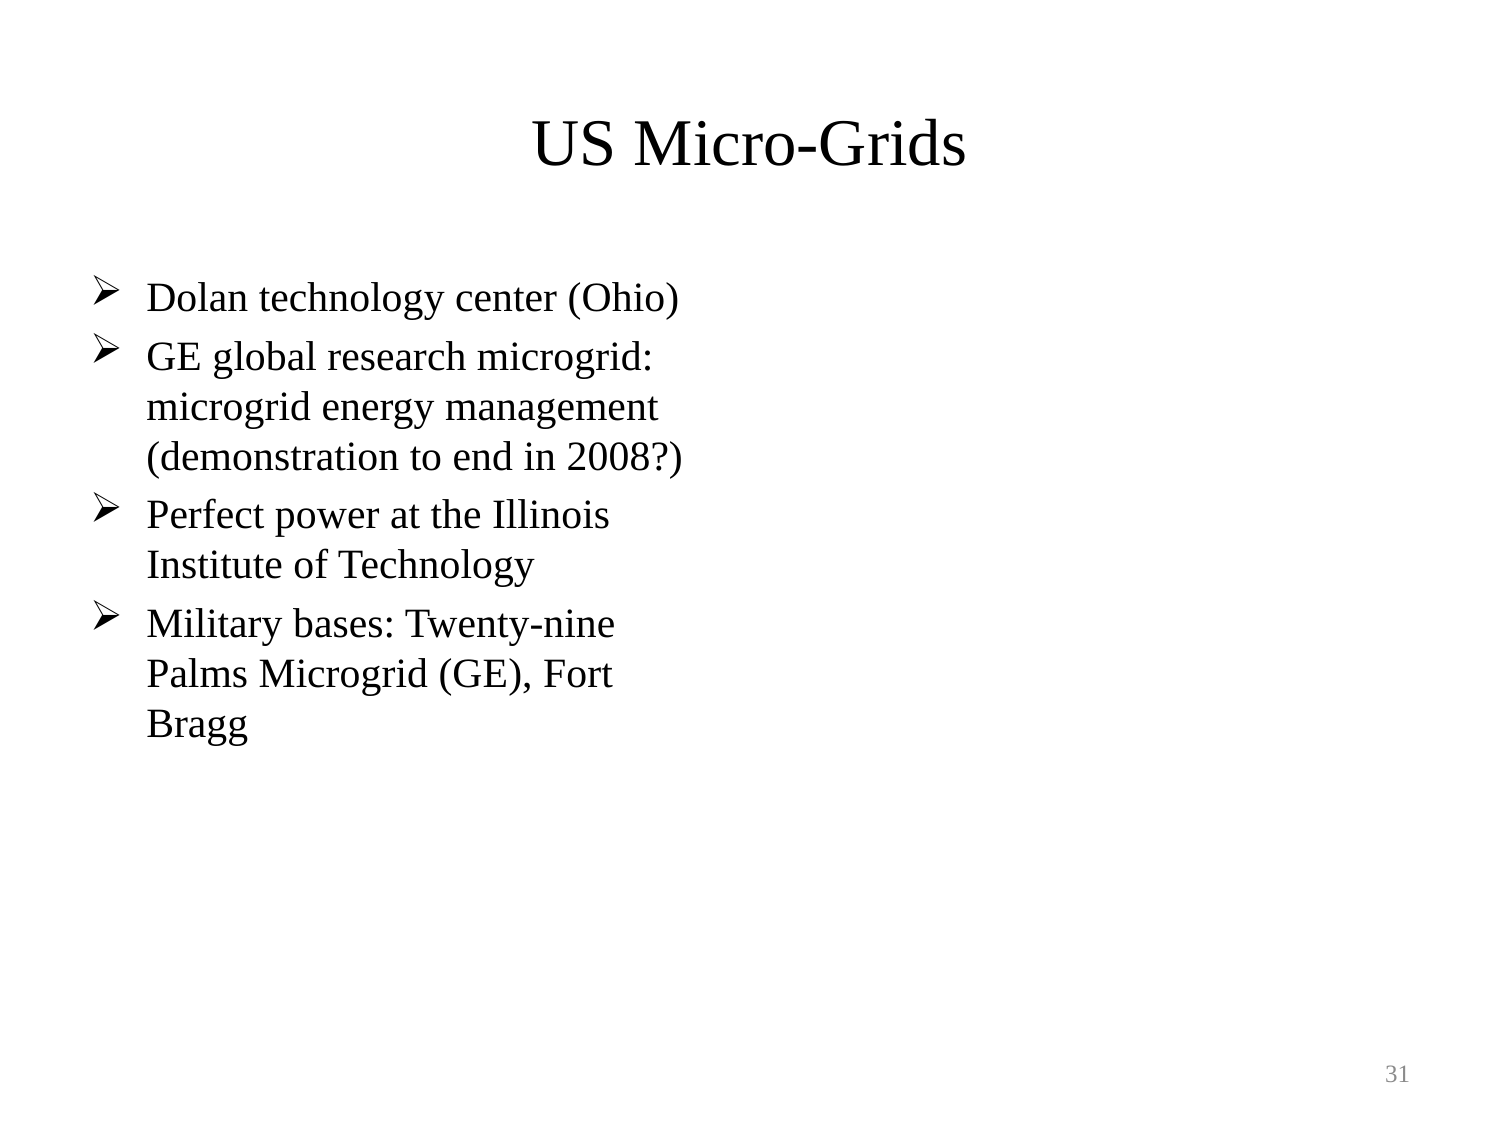

# US Micro-Grids
Dolan technology center (Ohio)
GE global research microgrid: microgrid energy management (demonstration to end in 2008?)
Perfect power at the Illinois Institute of Technology
Military bases: Twenty-nine Palms Microgrid (GE), Fort Bragg

31